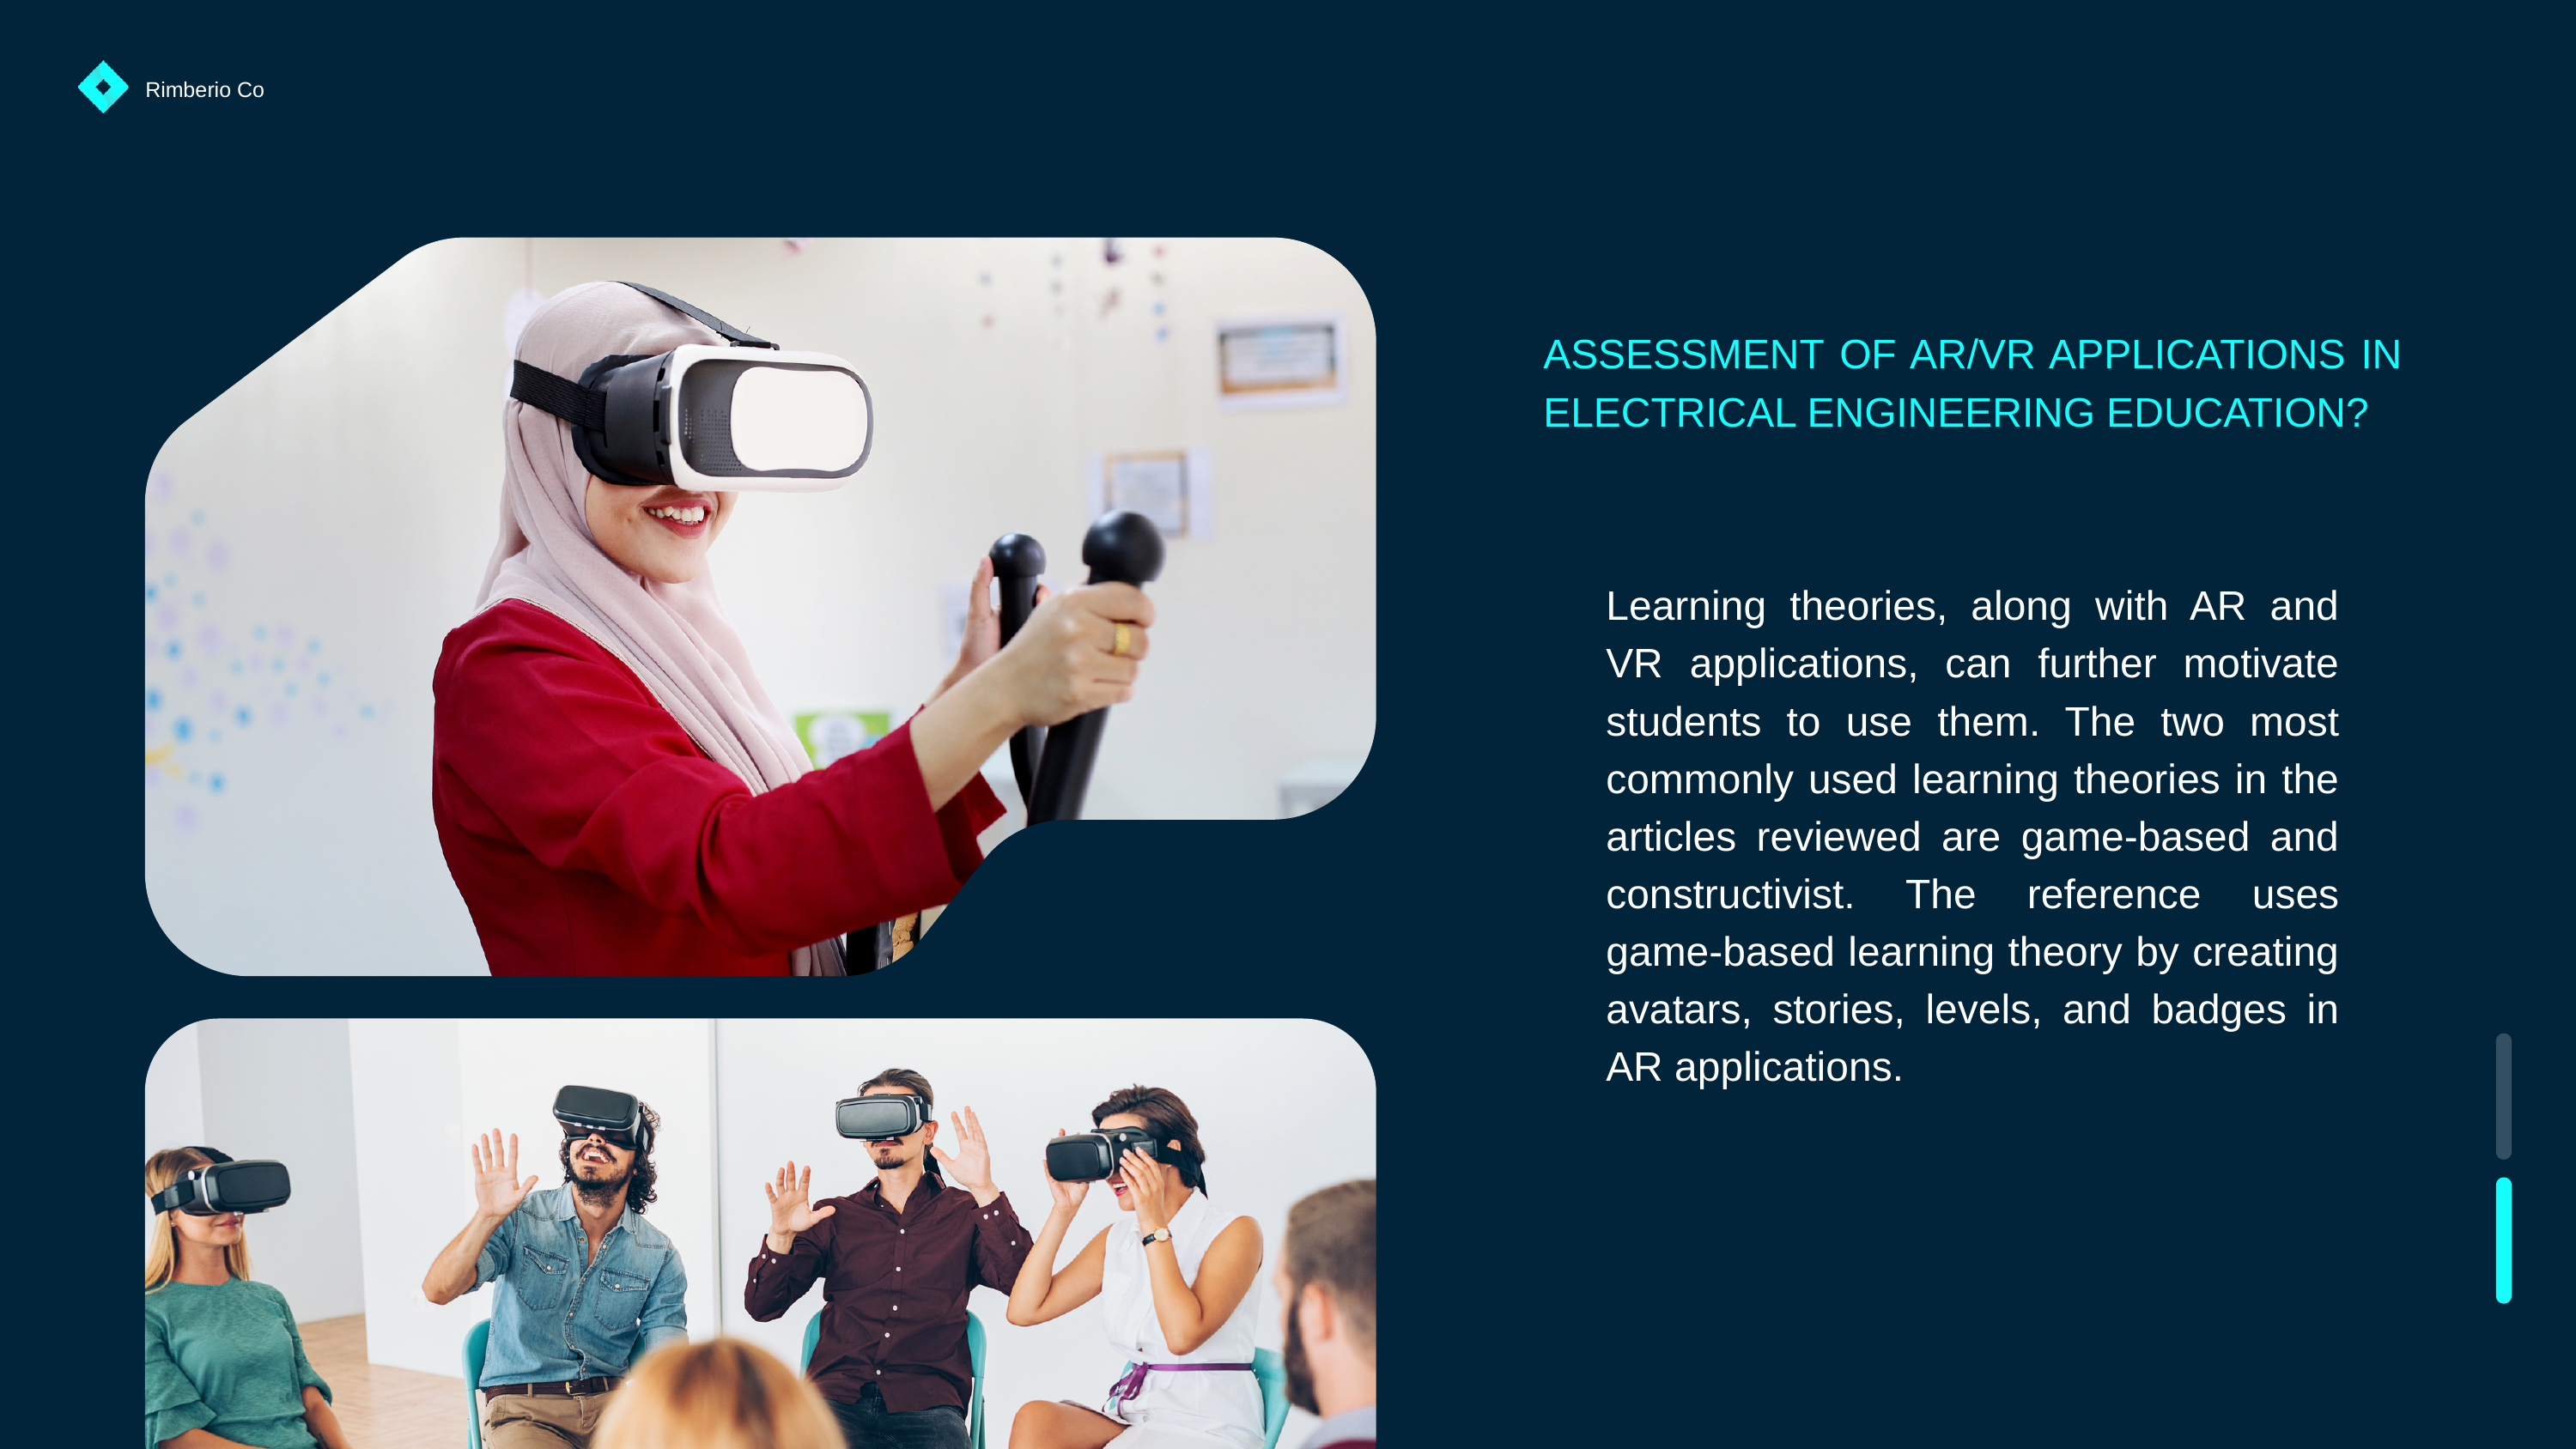

Rimberio Co

ASSESSMENT OF AR/VR APPLICATIONS IN ELECTRICAL ENGINEERING EDUCATION?
Learning theories, along with AR and VR applications, can further motivate students to use them. The two most commonly used learning theories in the articles reviewed are game-based and constructivist. The reference uses game-based learning theory by creating avatars, stories, levels, and badges in AR applications.